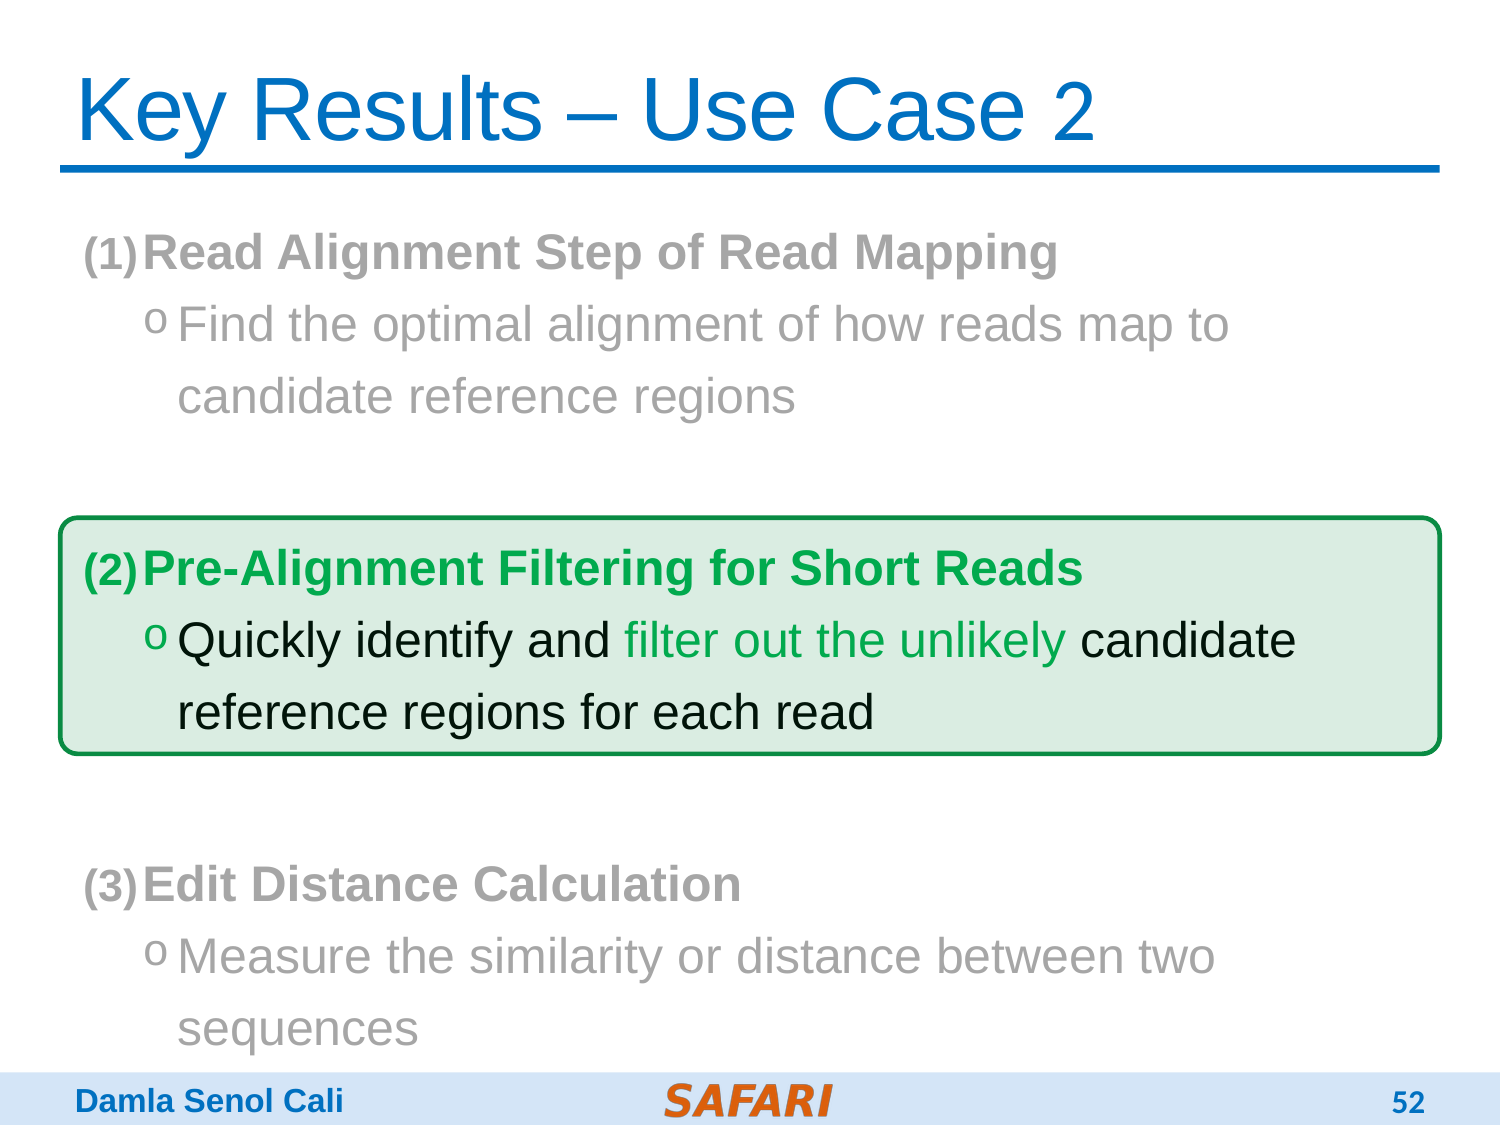

# Key Results – Use Case 2
Read Alignment Step of Read Mapping
Find the optimal alignment of how reads map to candidate reference regions
Pre-Alignment Filtering for Short Reads
Quickly identify and filter out the unlikely candidate reference regions for each read
Edit Distance Calculation
Measure the similarity or distance between two sequences

52